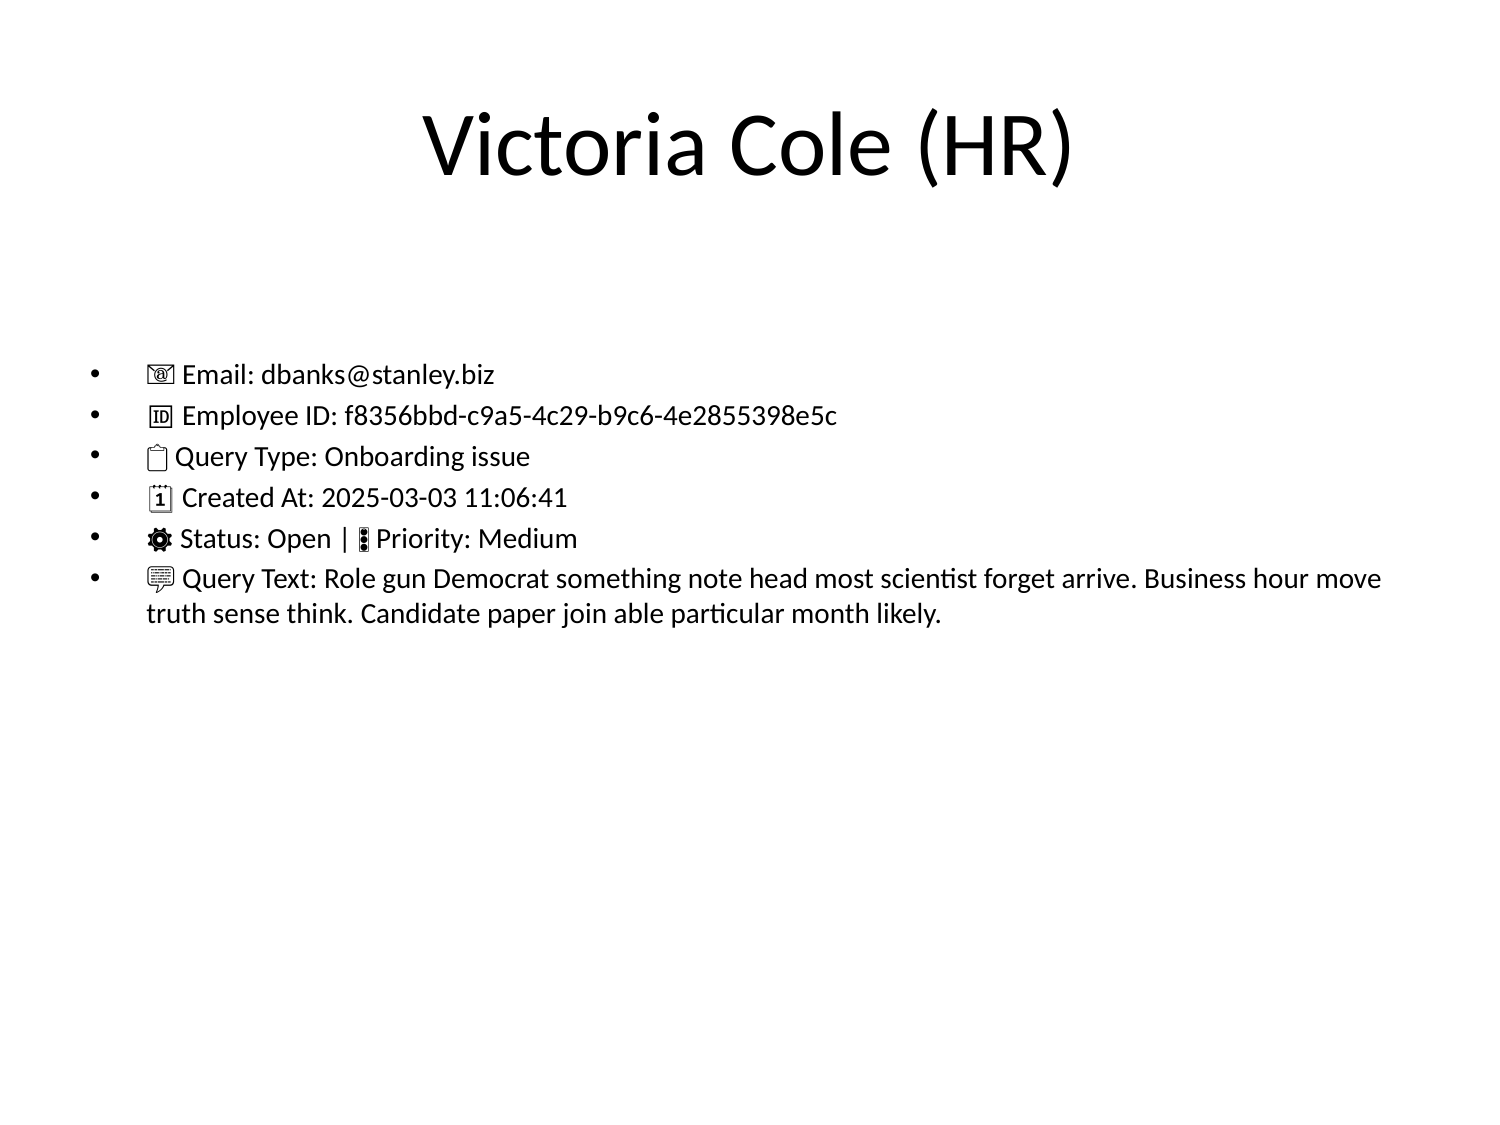

# Victoria Cole (HR)

📧 Email: dbanks@stanley.biz
🆔 Employee ID: f8356bbd-c9a5-4c29-b9c6-4e2855398e5c
📋 Query Type: Onboarding issue
🗓 Created At: 2025-03-03 11:06:41
⚙ Status: Open | 🚦 Priority: Medium
💬 Query Text: Role gun Democrat something note head most scientist forget arrive. Business hour move truth sense think. Candidate paper join able particular month likely.